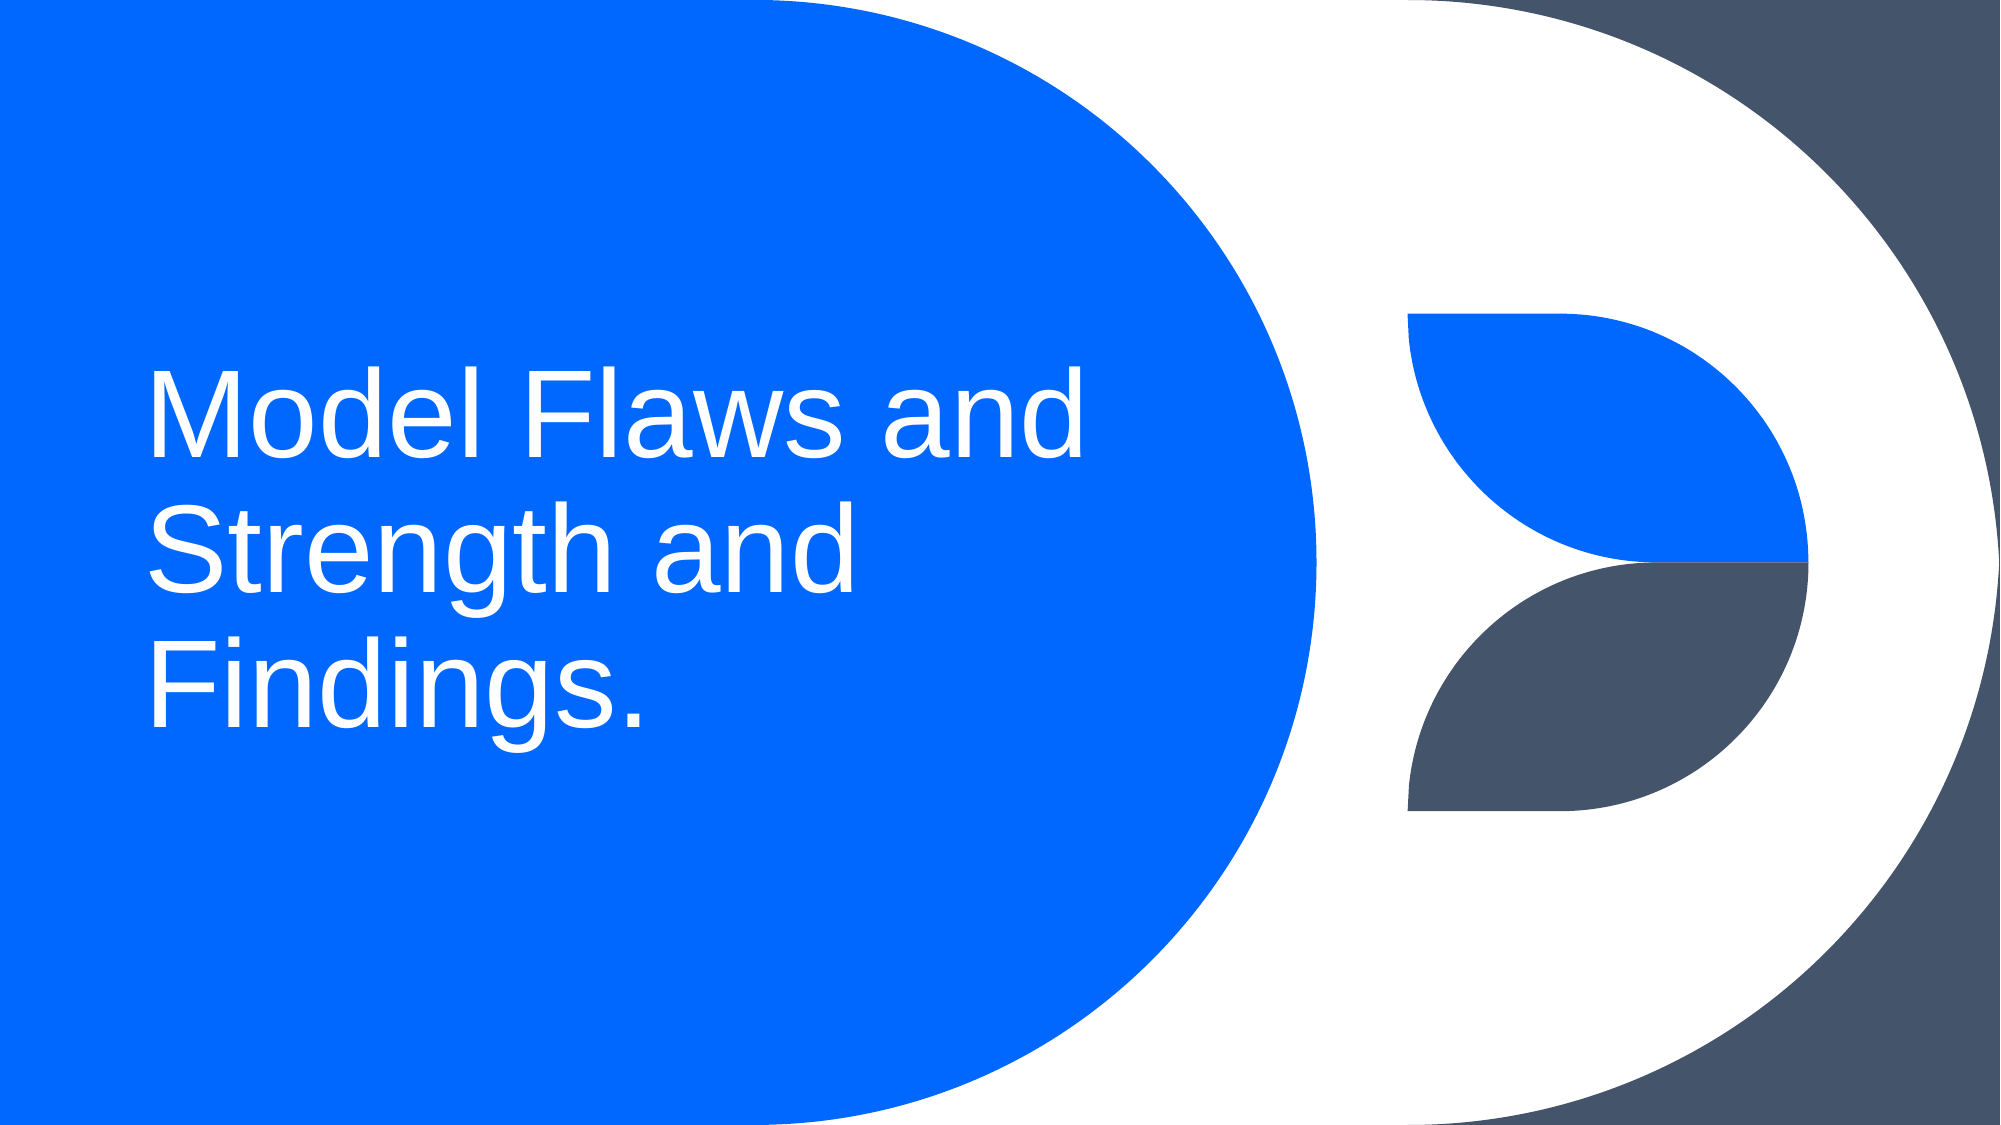

# Model Flaws and
Strength and
Findings.